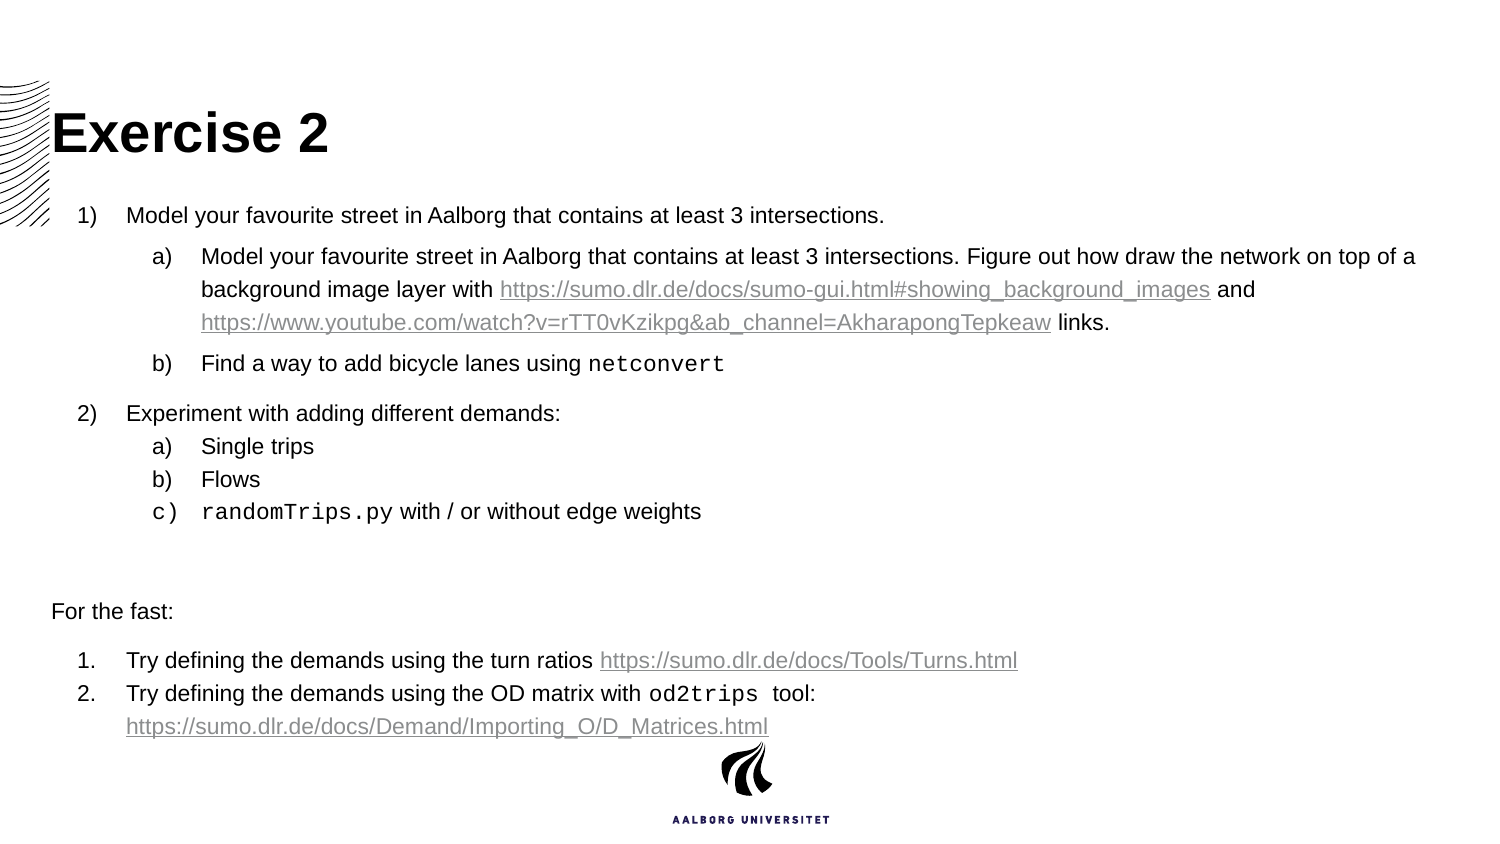

# Exercise 2
Model your favourite street in Aalborg that contains at least 3 intersections.
Model your favourite street in Aalborg that contains at least 3 intersections. Figure out how draw the network on top of a background image layer with https://sumo.dlr.de/docs/sumo-gui.html#showing_background_images and https://www.youtube.com/watch?v=rTT0vKzikpg&ab_channel=AkharapongTepkeaw links.
Find a way to add bicycle lanes using netconvert
Experiment with adding different demands:
Single trips
Flows
randomTrips.py with / or without edge weights

For the fast:
Try defining the demands using the turn ratios https://sumo.dlr.de/docs/Tools/Turns.html
Try defining the demands using the OD matrix with od2trips tool: https://sumo.dlr.de/docs/Demand/Importing_O/D_Matrices.html